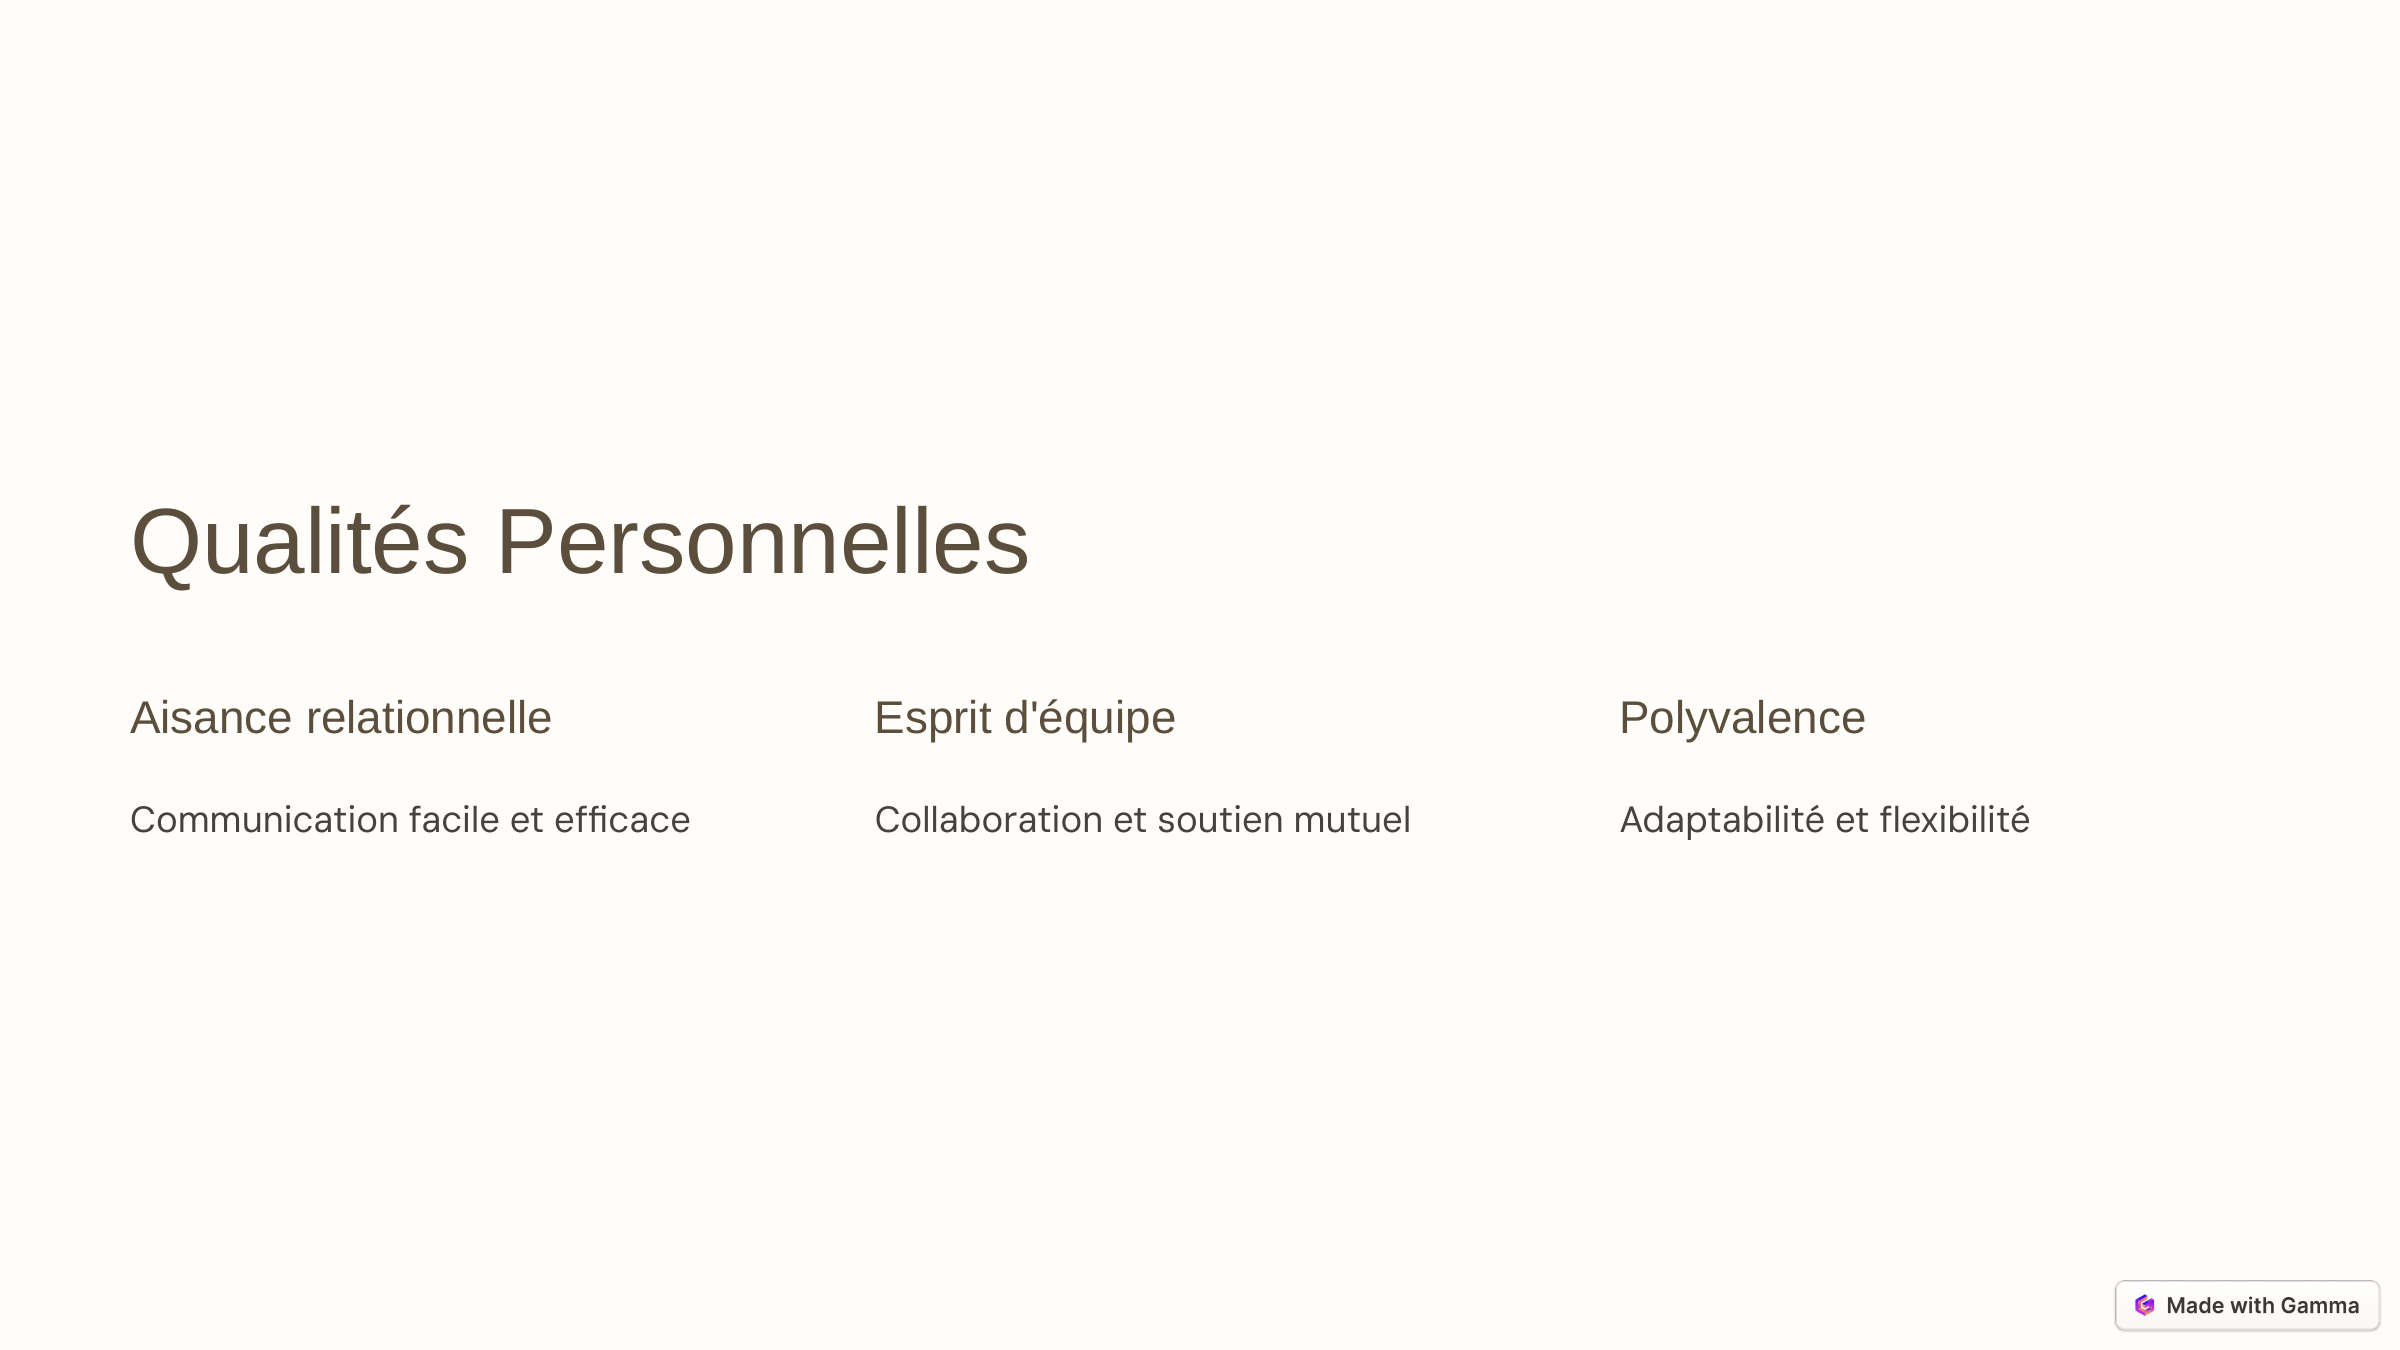

Qualités Personnelles
Aisance relationnelle
Esprit d'équipe
Polyvalence
Communication facile et efficace
Collaboration et soutien mutuel
Adaptabilité et flexibilité